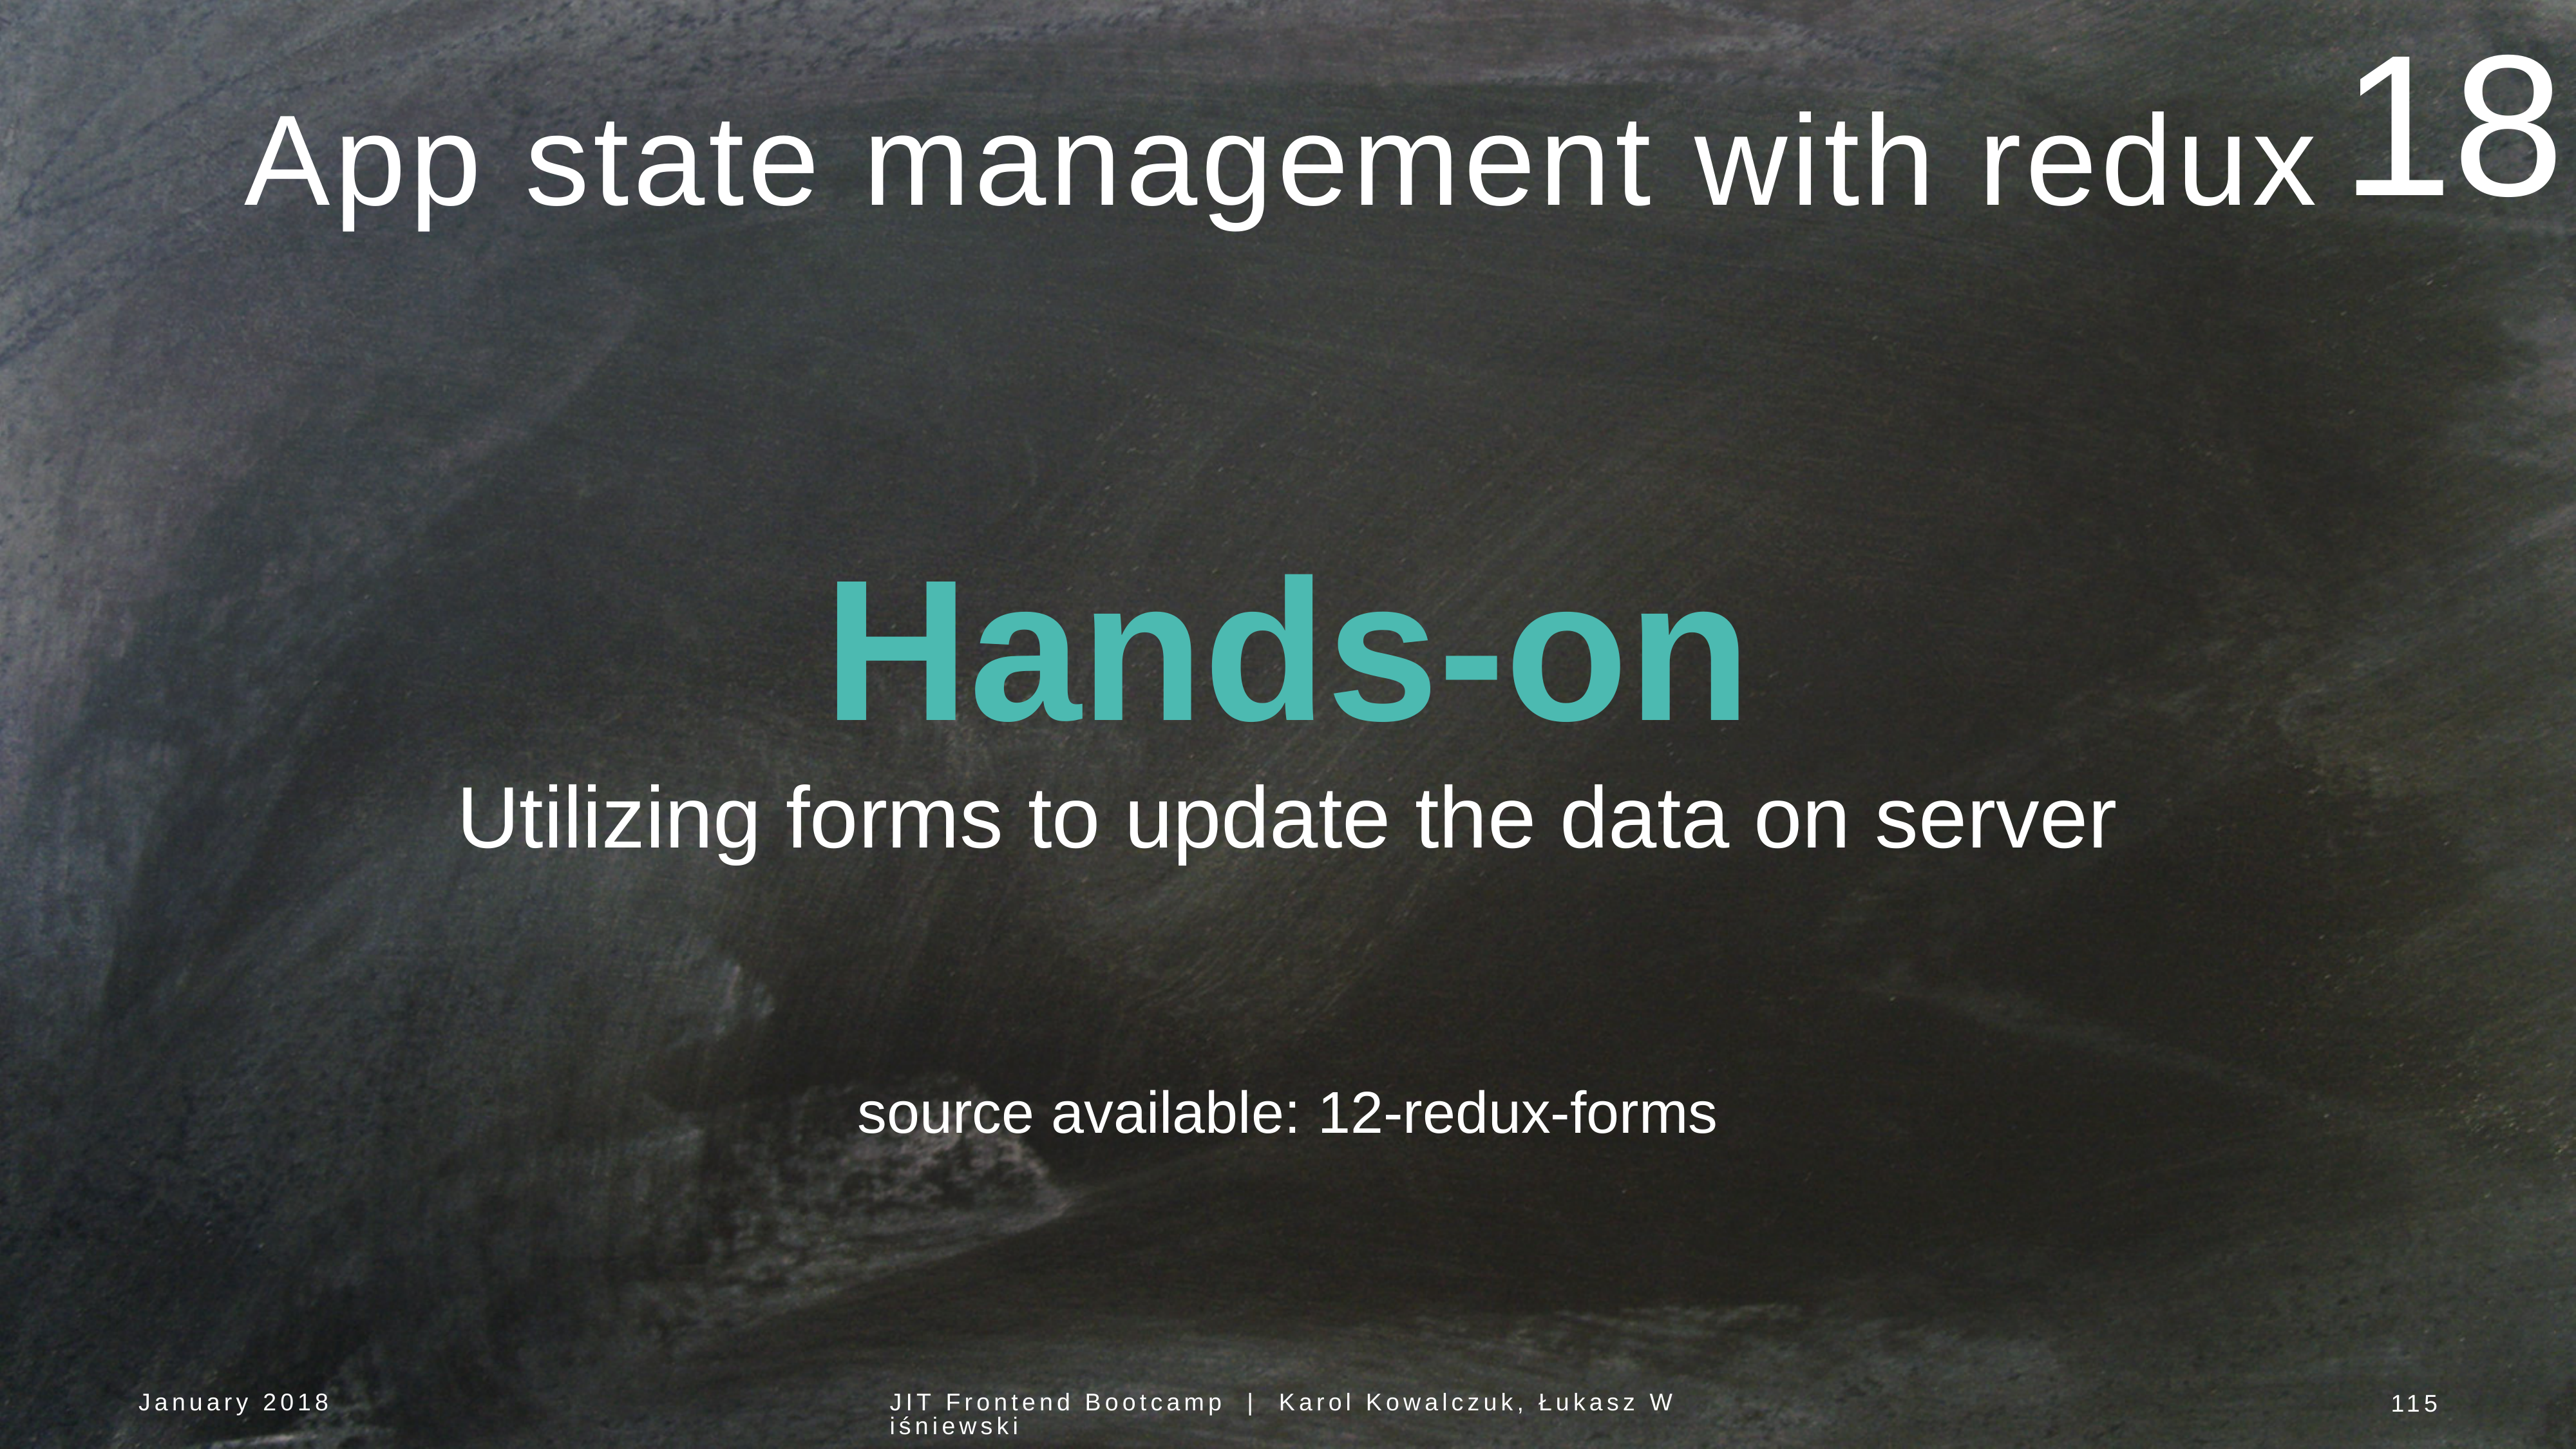

18
App state management with redux
Hands-on
Utilizing forms to update the data on server

source available: 12-redux-forms
January 2018
JIT Frontend Bootcamp  |  Karol Kowalczuk, Łukasz Wiśniewski
115